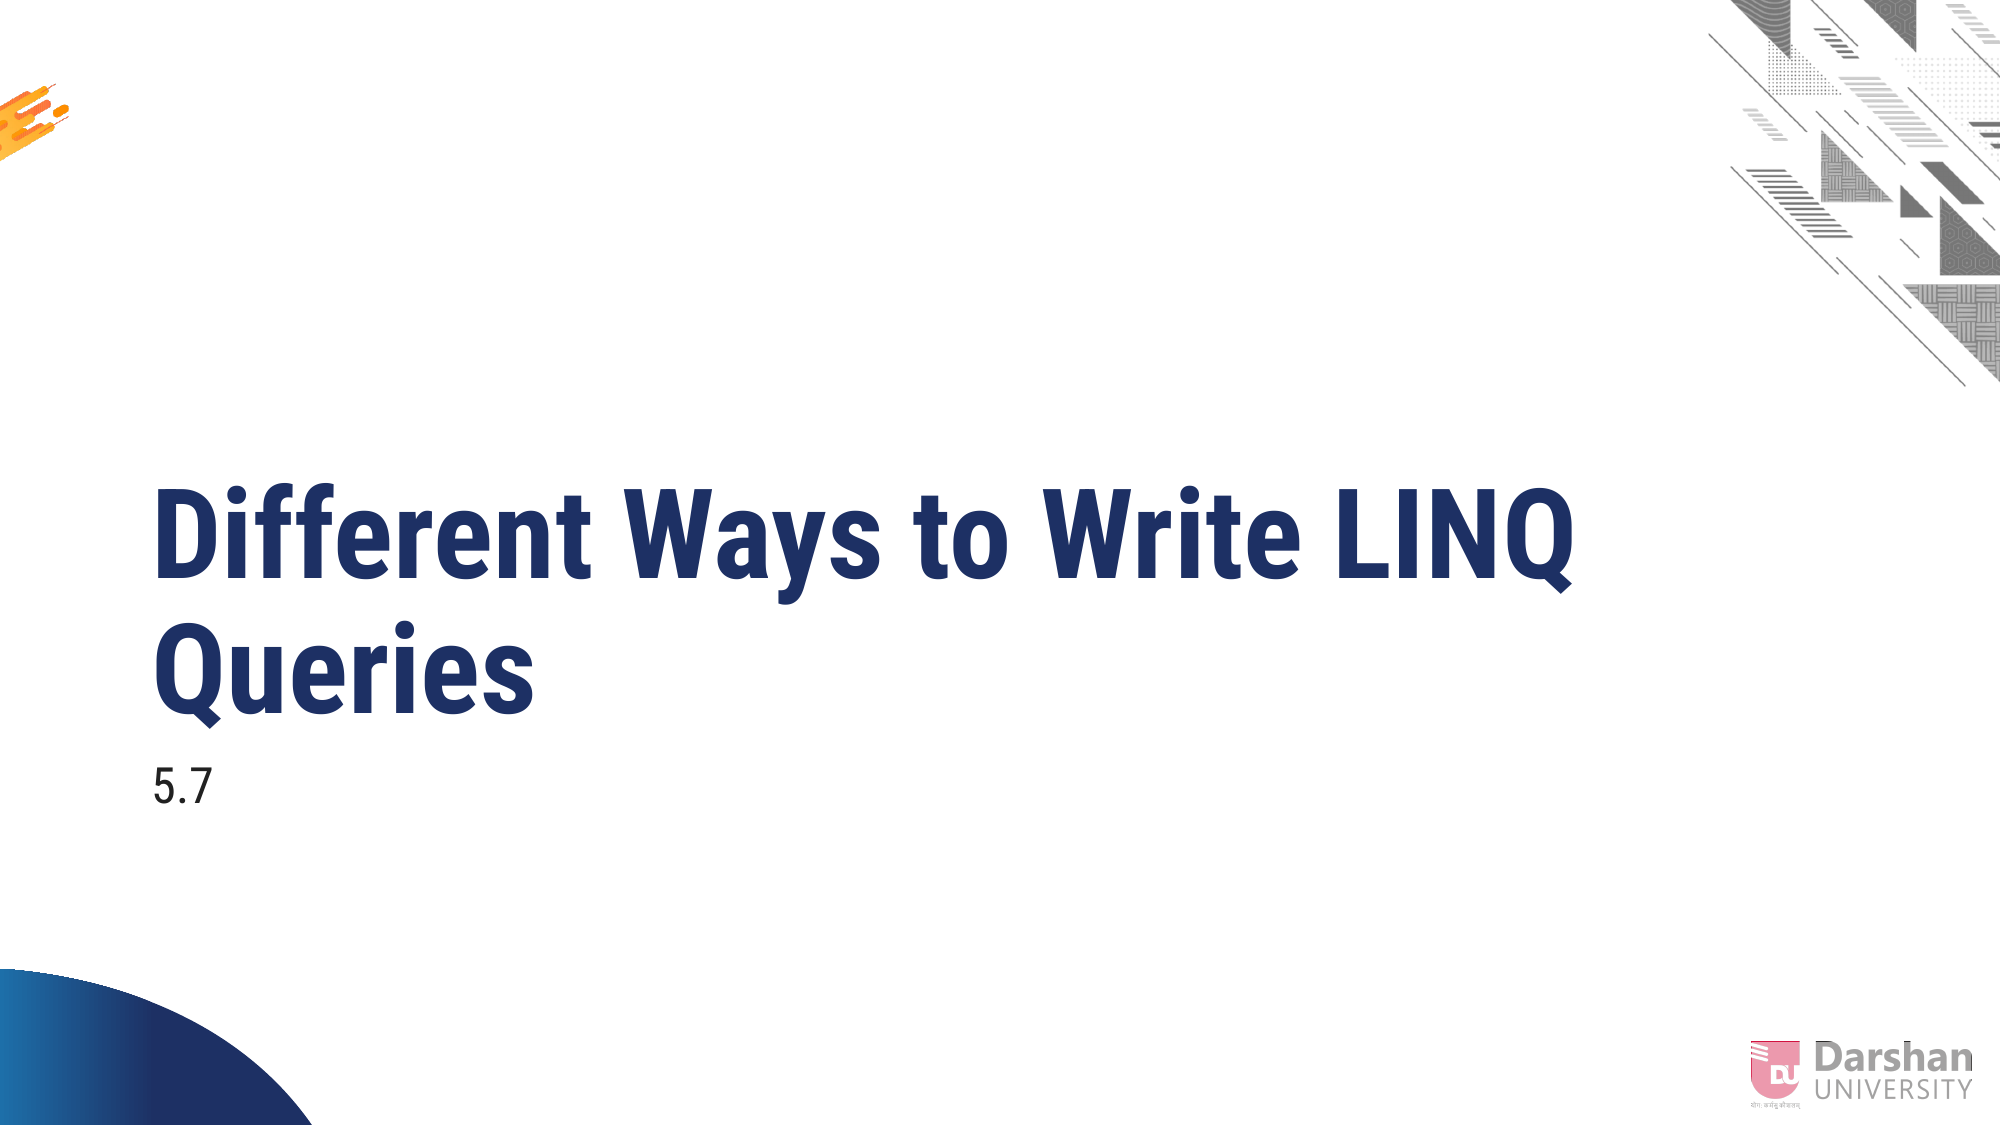

# Different Ways to Write LINQ Queries
5.7